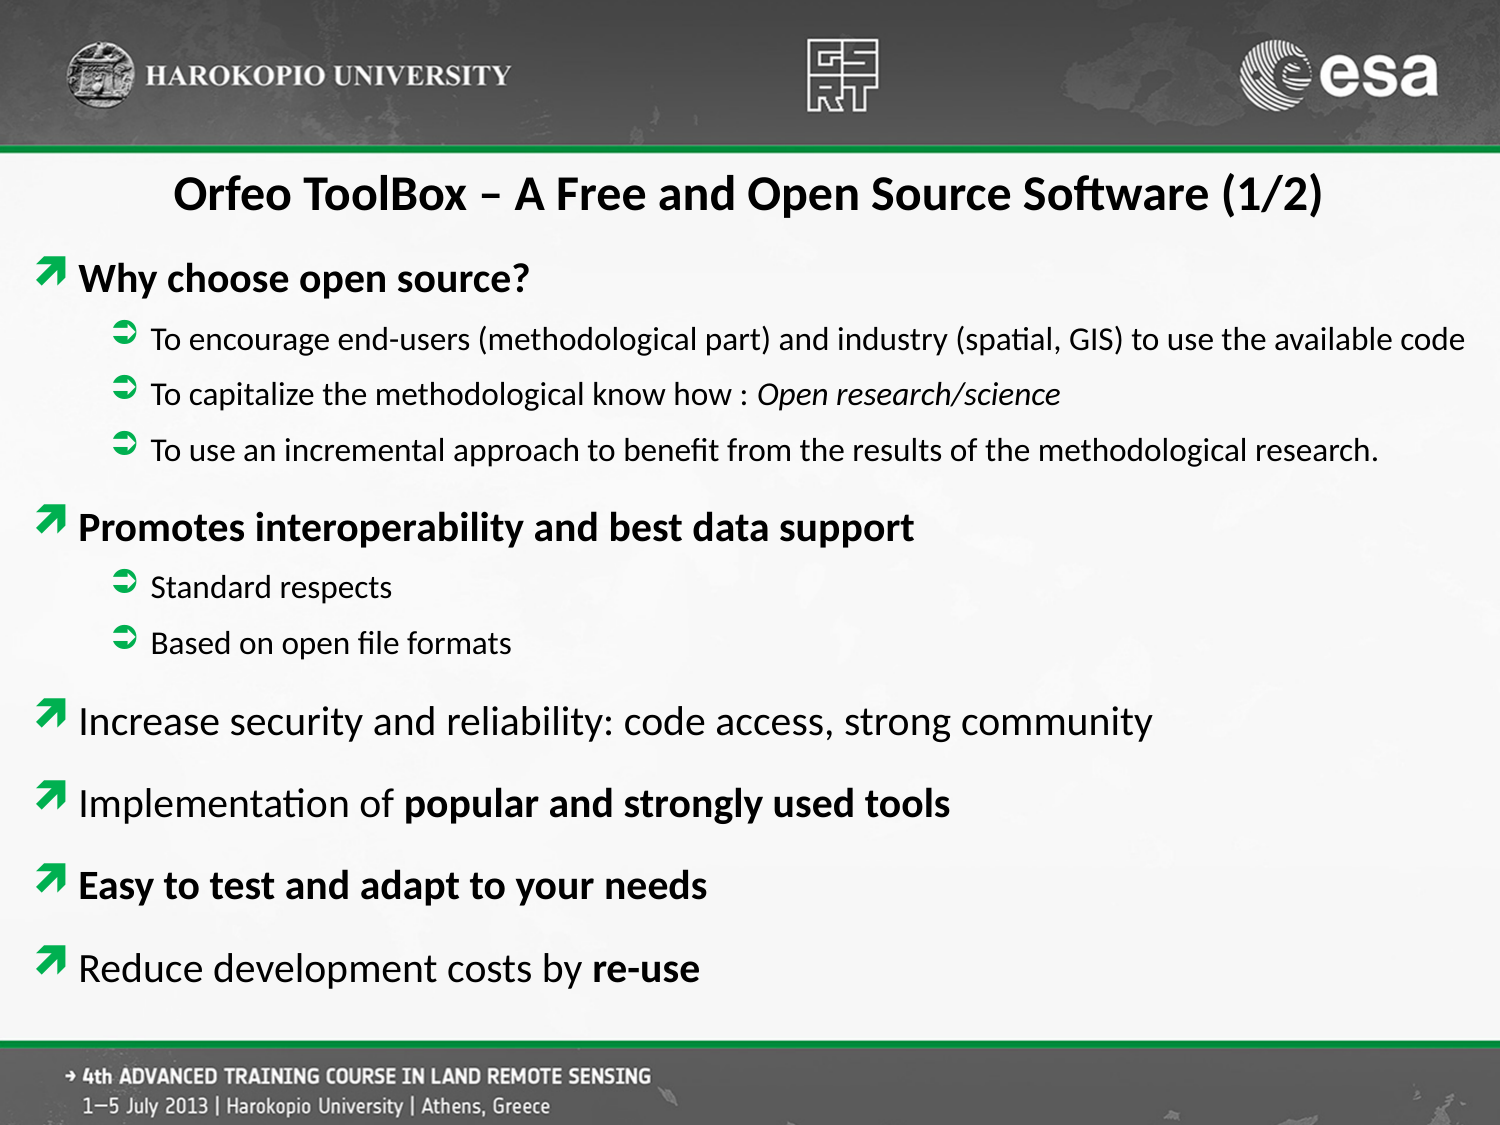

# Orfeo ToolBox – A Free and Open Source Software (1/2)
Why choose open source?
To encourage end-users (methodological part) and industry (spatial, GIS) to use the available code
To capitalize the methodological know how : Open research/science
To use an incremental approach to benefit from the results of the methodological research.
Promotes interoperability and best data support
Standard respects
Based on open file formats
Increase security and reliability: code access, strong community
Implementation of popular and strongly used tools
Easy to test and adapt to your needs
Reduce development costs by re-use